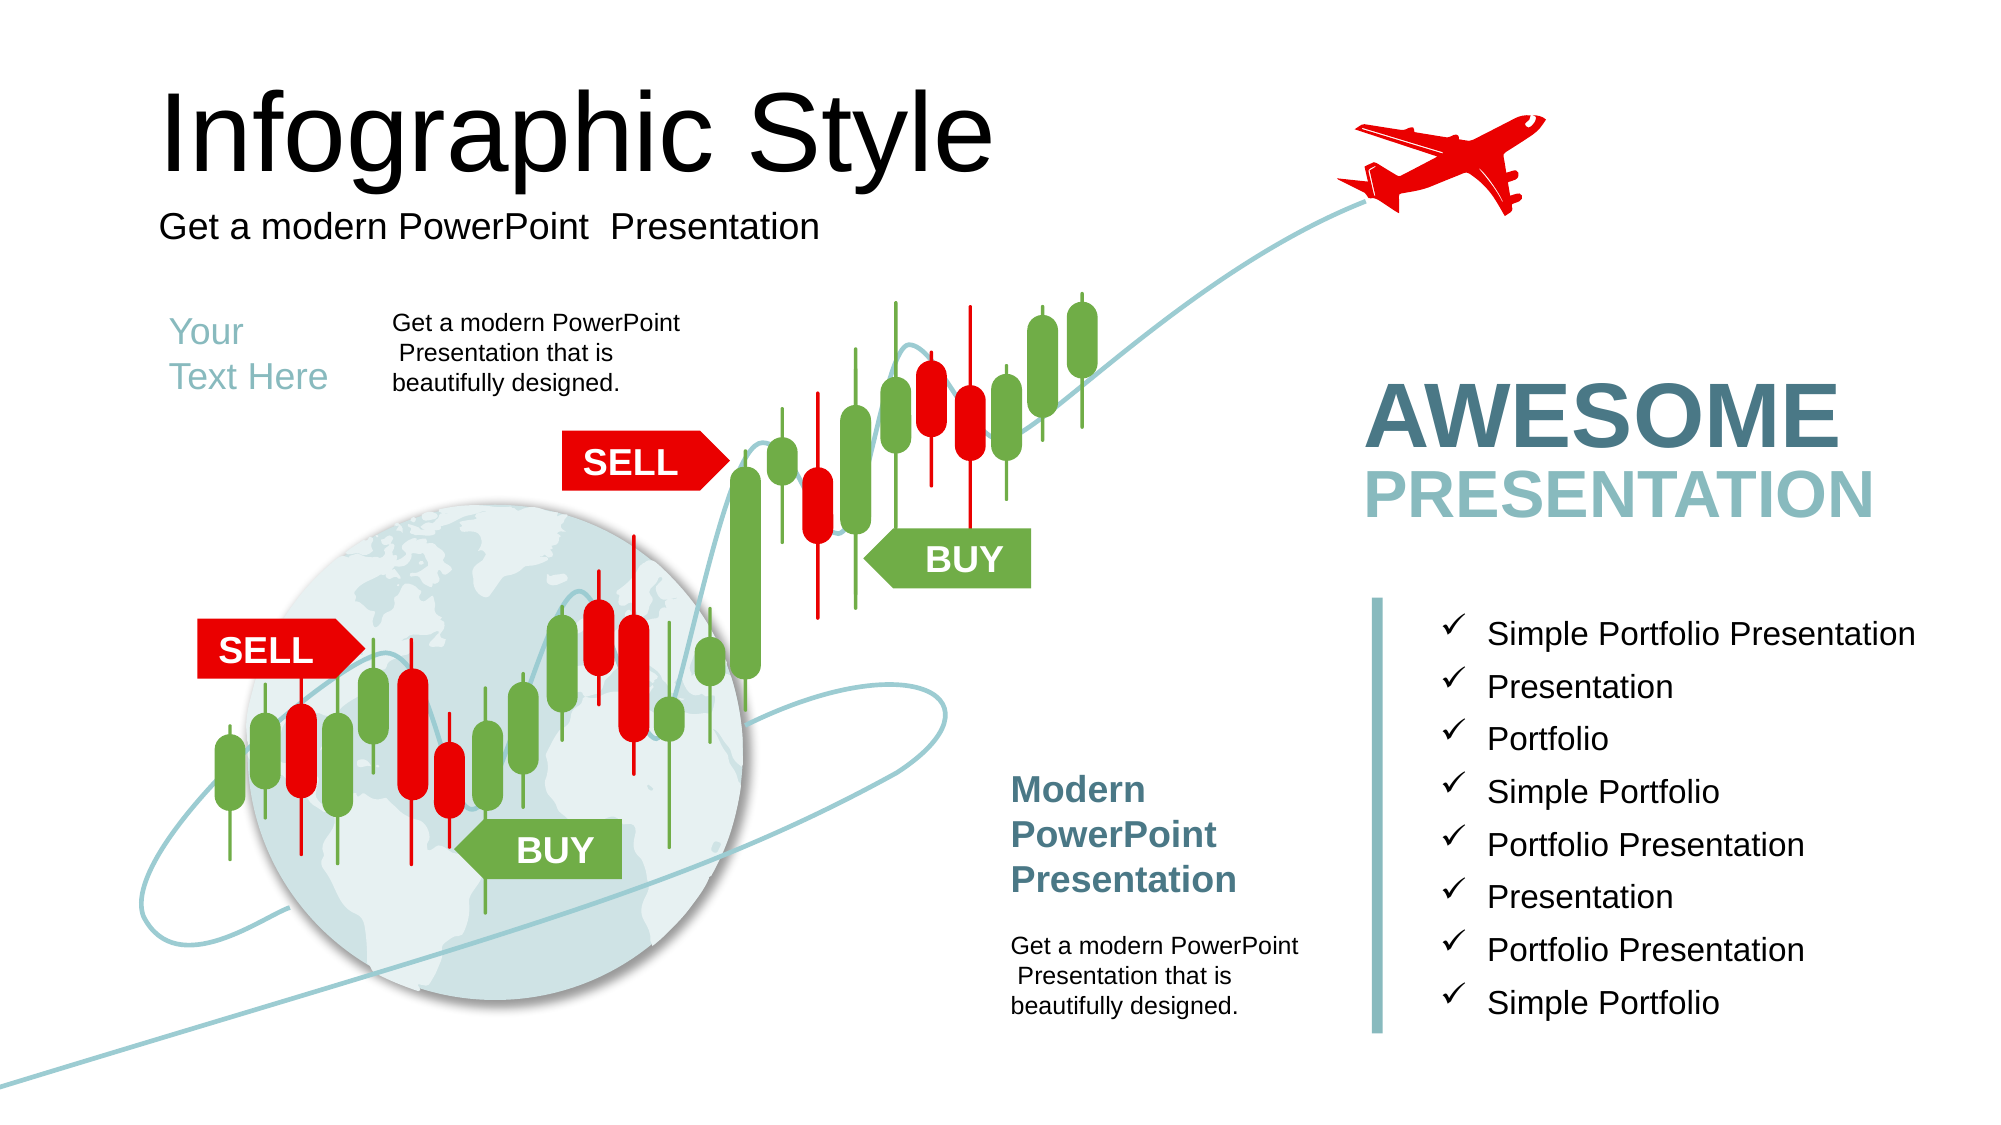

Infographic Style

Get a modern PowerPoint  Presentation

Your
Text Here
Get a modern PowerPoint  Presentation that is beautifully designed.
AWESOME
SELL

PRESENTATION

BUY

Simple Portfolio Presentation
SELL

Presentation

Portfolio
Modern PowerPoint  Presentation
Get a modern PowerPoint  Presentation that is beautifully designed.
Simple Portfolio
BUY

Portfolio Presentation
Presentation
Portfolio Presentation
Simple Portfolio